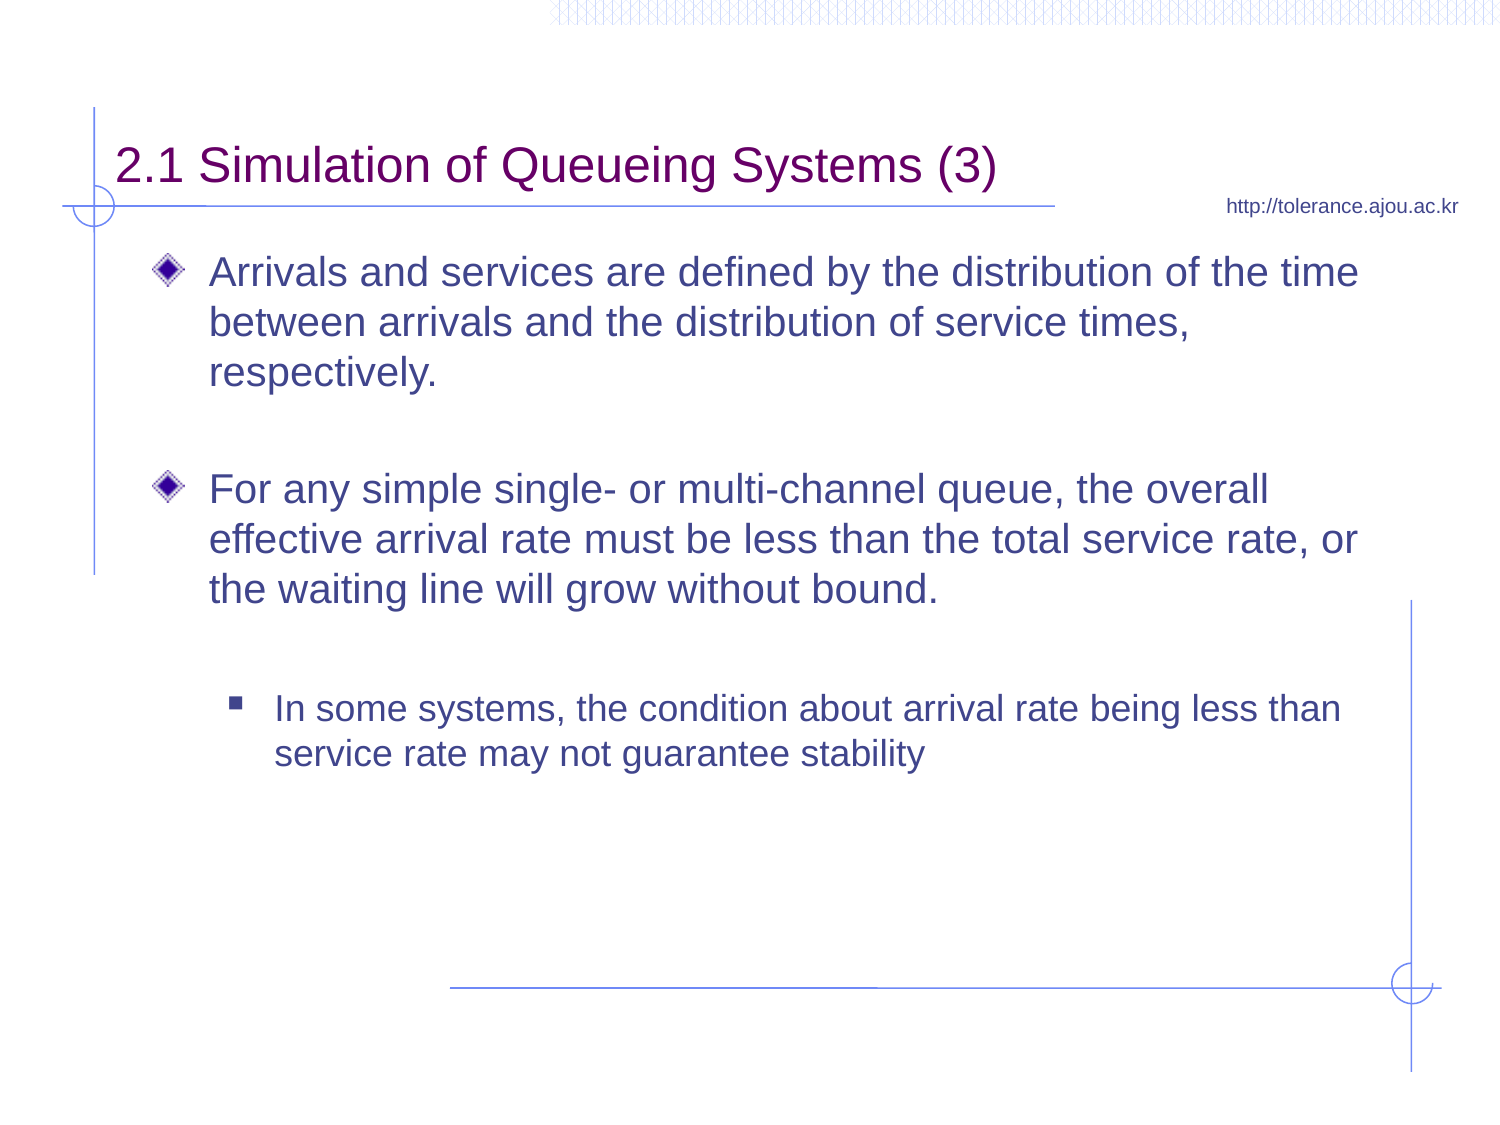

# 2.1 Simulation of Queueing Systems (3)
Arrivals and services are defined by the distribution of the time between arrivals and the distribution of service times, respectively.

For any simple single- or multi-channel queue, the overall effective arrival rate must be less than the total service rate, or the waiting line will grow without bound.

In some systems, the condition about arrival rate being less than service rate may not guarantee stability